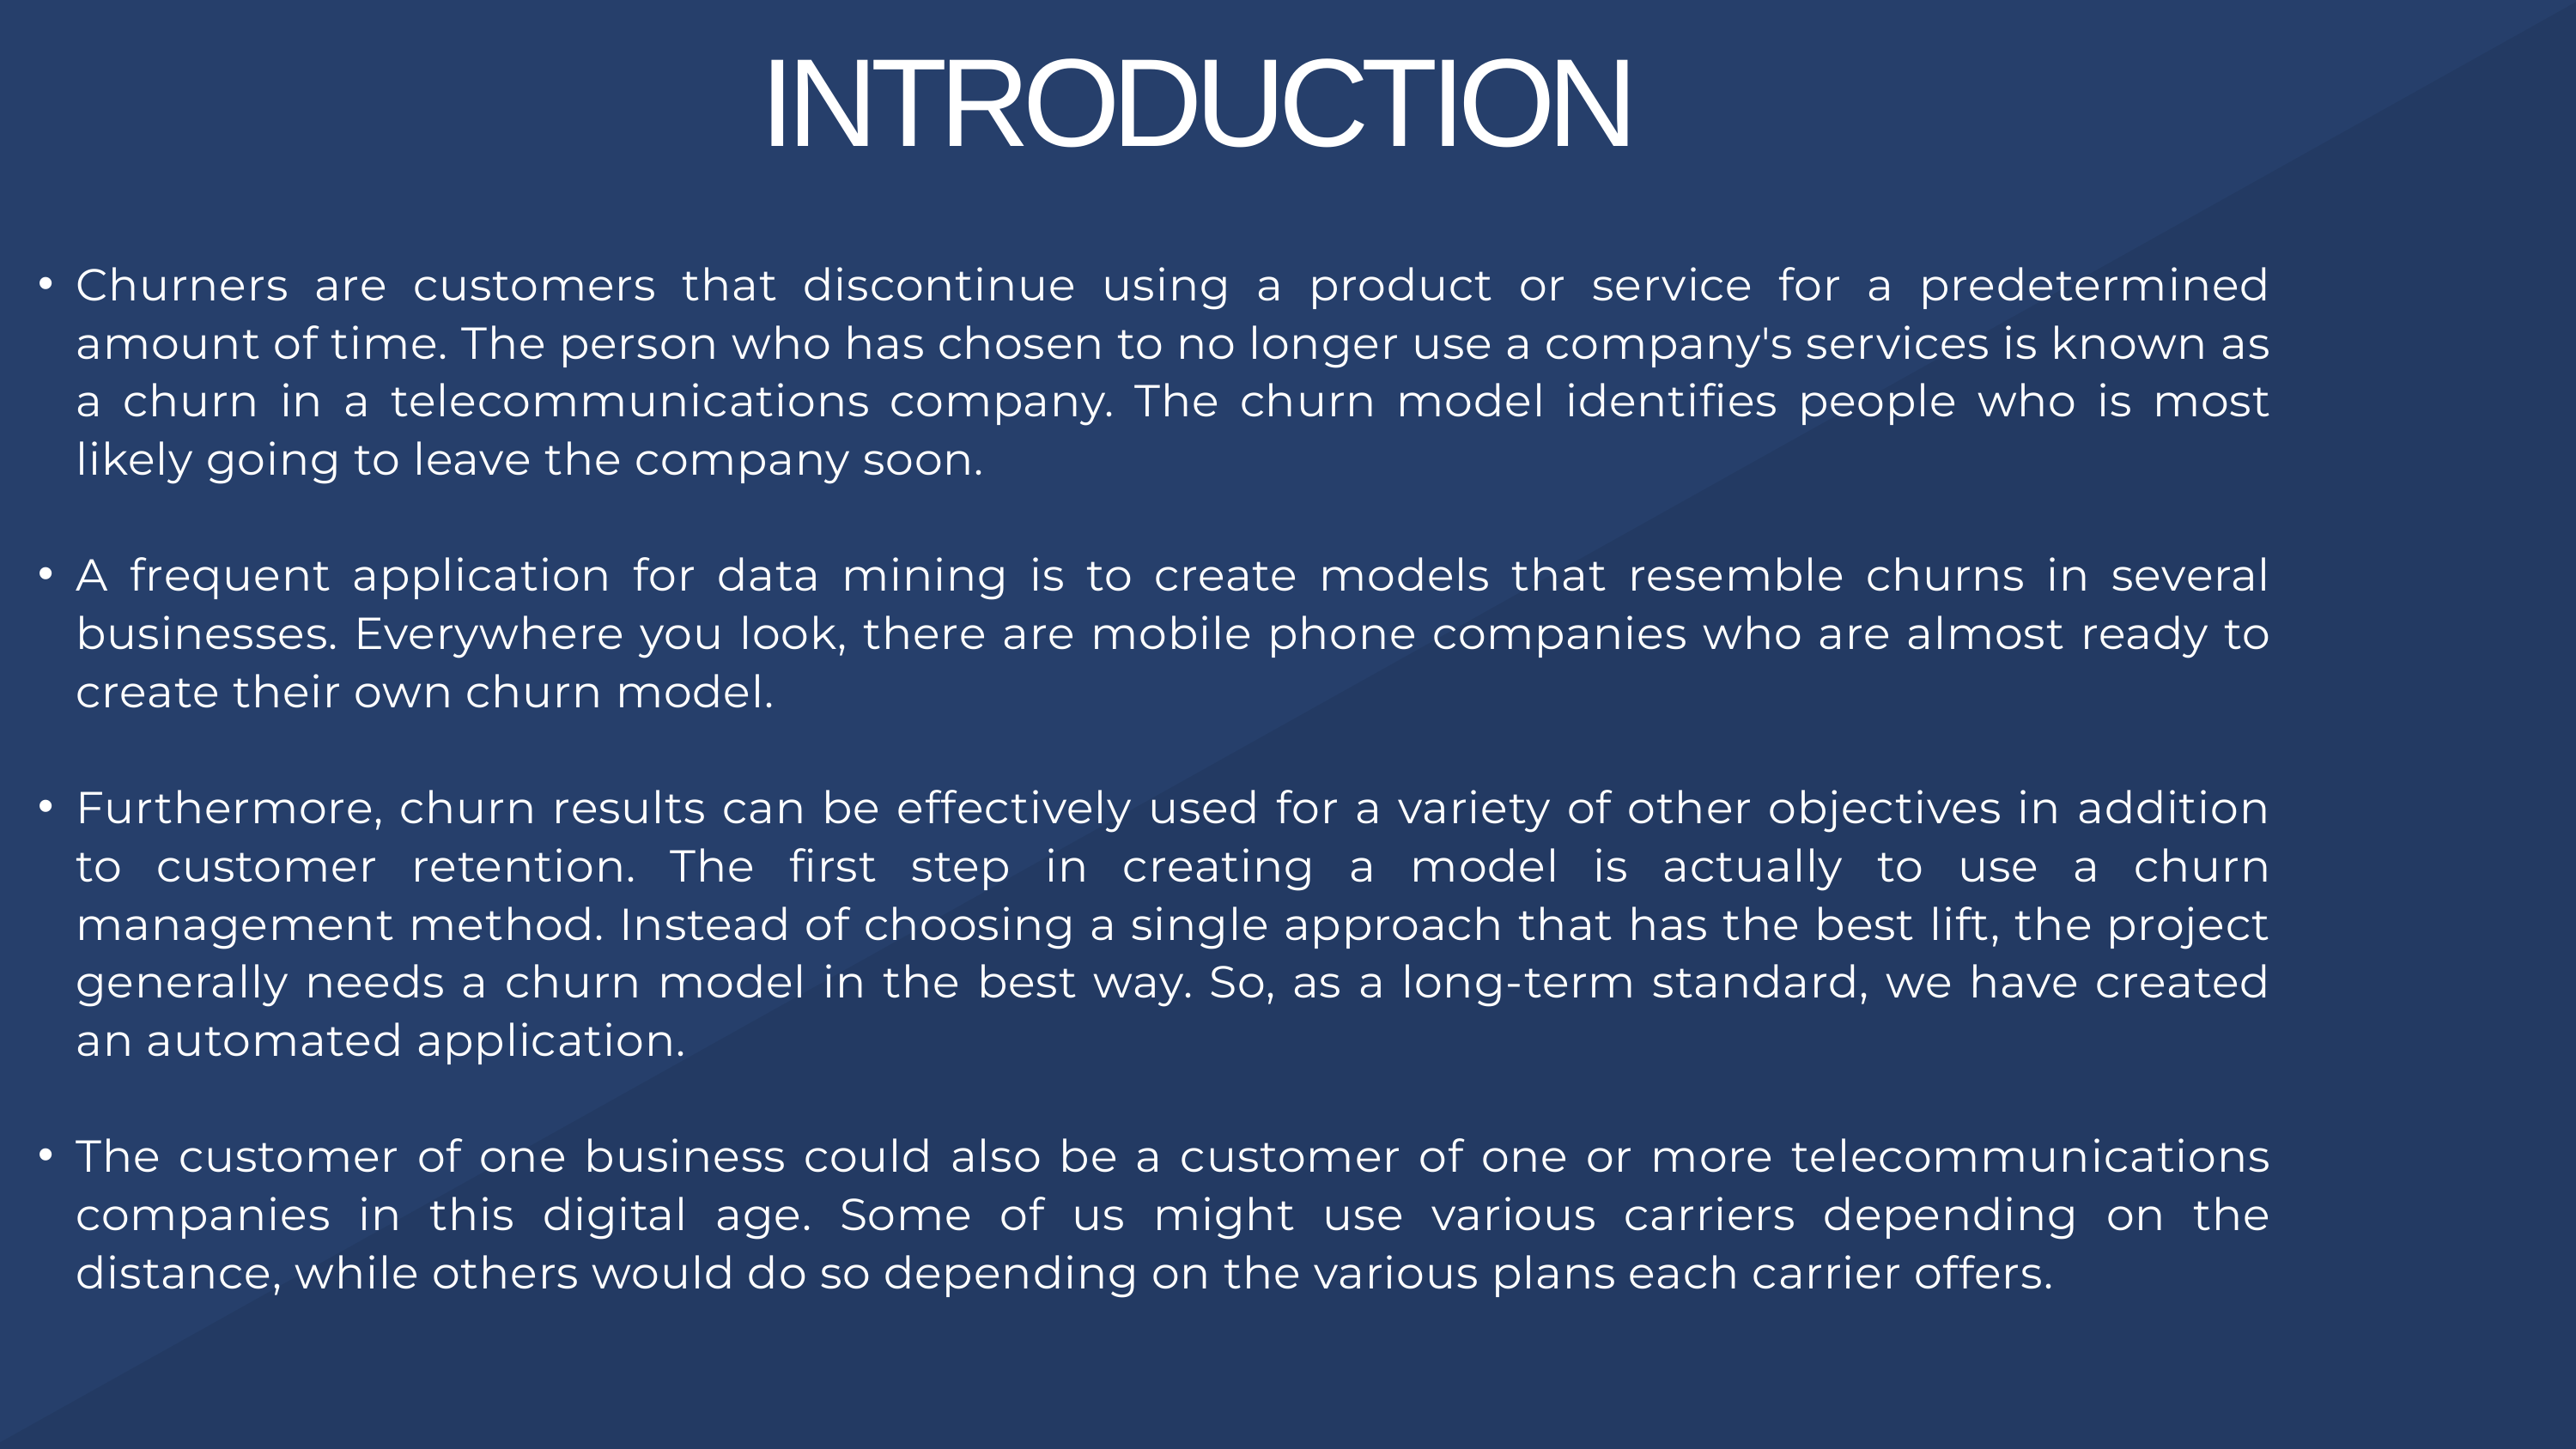

INTRODUCTION
Churners are customers that discontinue using a product or service for a predetermined amount of time. The person who has chosen to no longer use a company's services is known as a churn in a telecommunications company. The churn model identifies people who is most likely going to leave the company soon.

A frequent application for data mining is to create models that resemble churns in several businesses. Everywhere you look, there are mobile phone companies who are almost ready to create their own churn model.

Furthermore, churn results can be effectively used for a variety of other objectives in addition to customer retention. The first step in creating a model is actually to use a churn management method. Instead of choosing a single approach that has the best lift, the project generally needs a churn model in the best way. So, as a long-term standard, we have created an automated application.

The customer of one business could also be a customer of one or more telecommunications companies in this digital age. Some of us might use various carriers depending on the distance, while others would do so depending on the various plans each carrier offers.